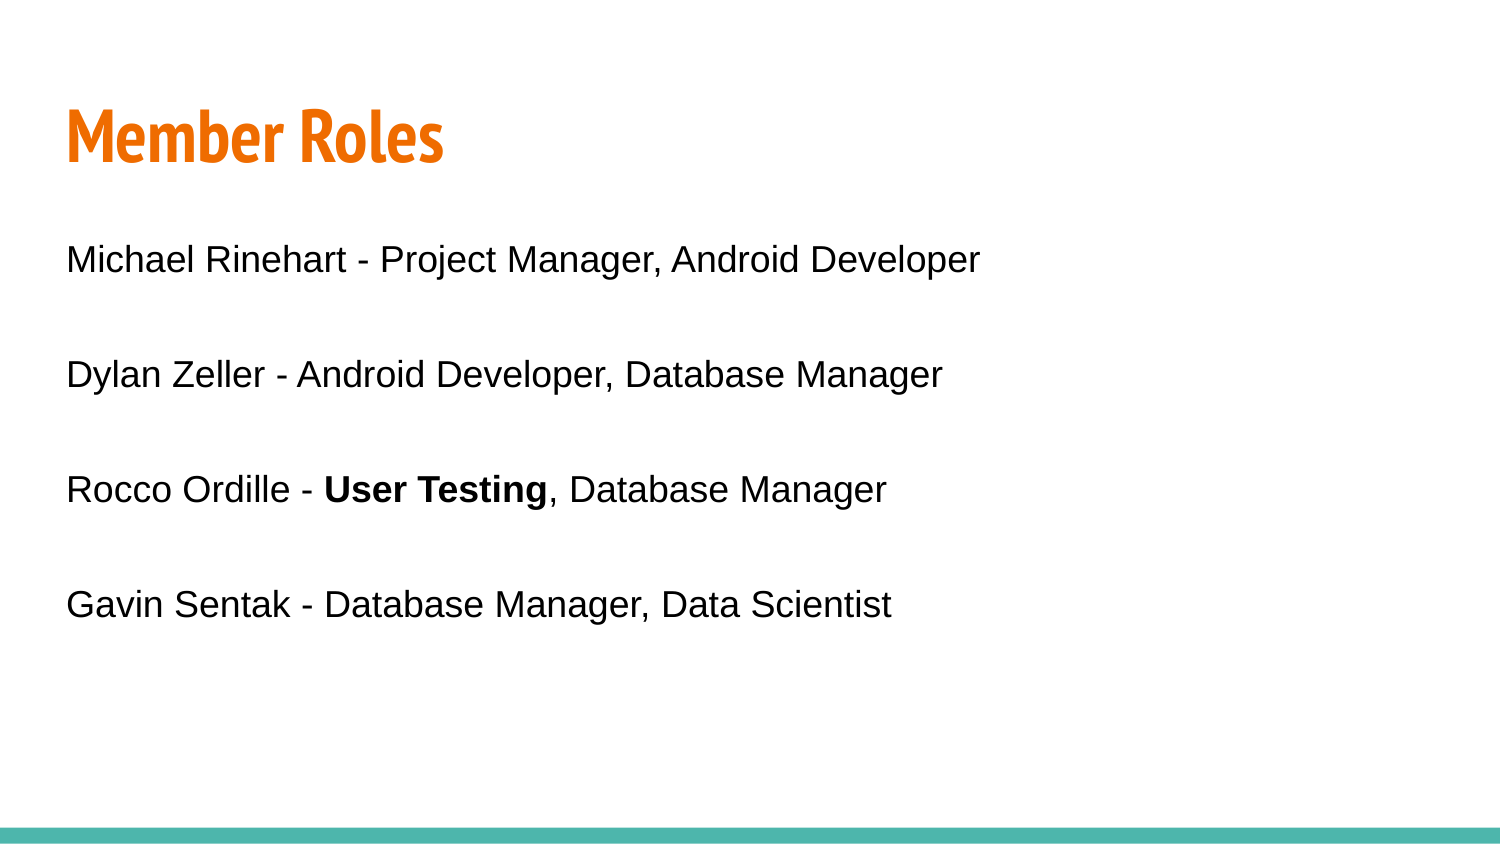

# Member Roles
Michael Rinehart - Project Manager, Android Developer

Dylan Zeller - Android Developer, Database Manager

Rocco Ordille - User Testing, Database Manager

Gavin Sentak - Database Manager, Data Scientist